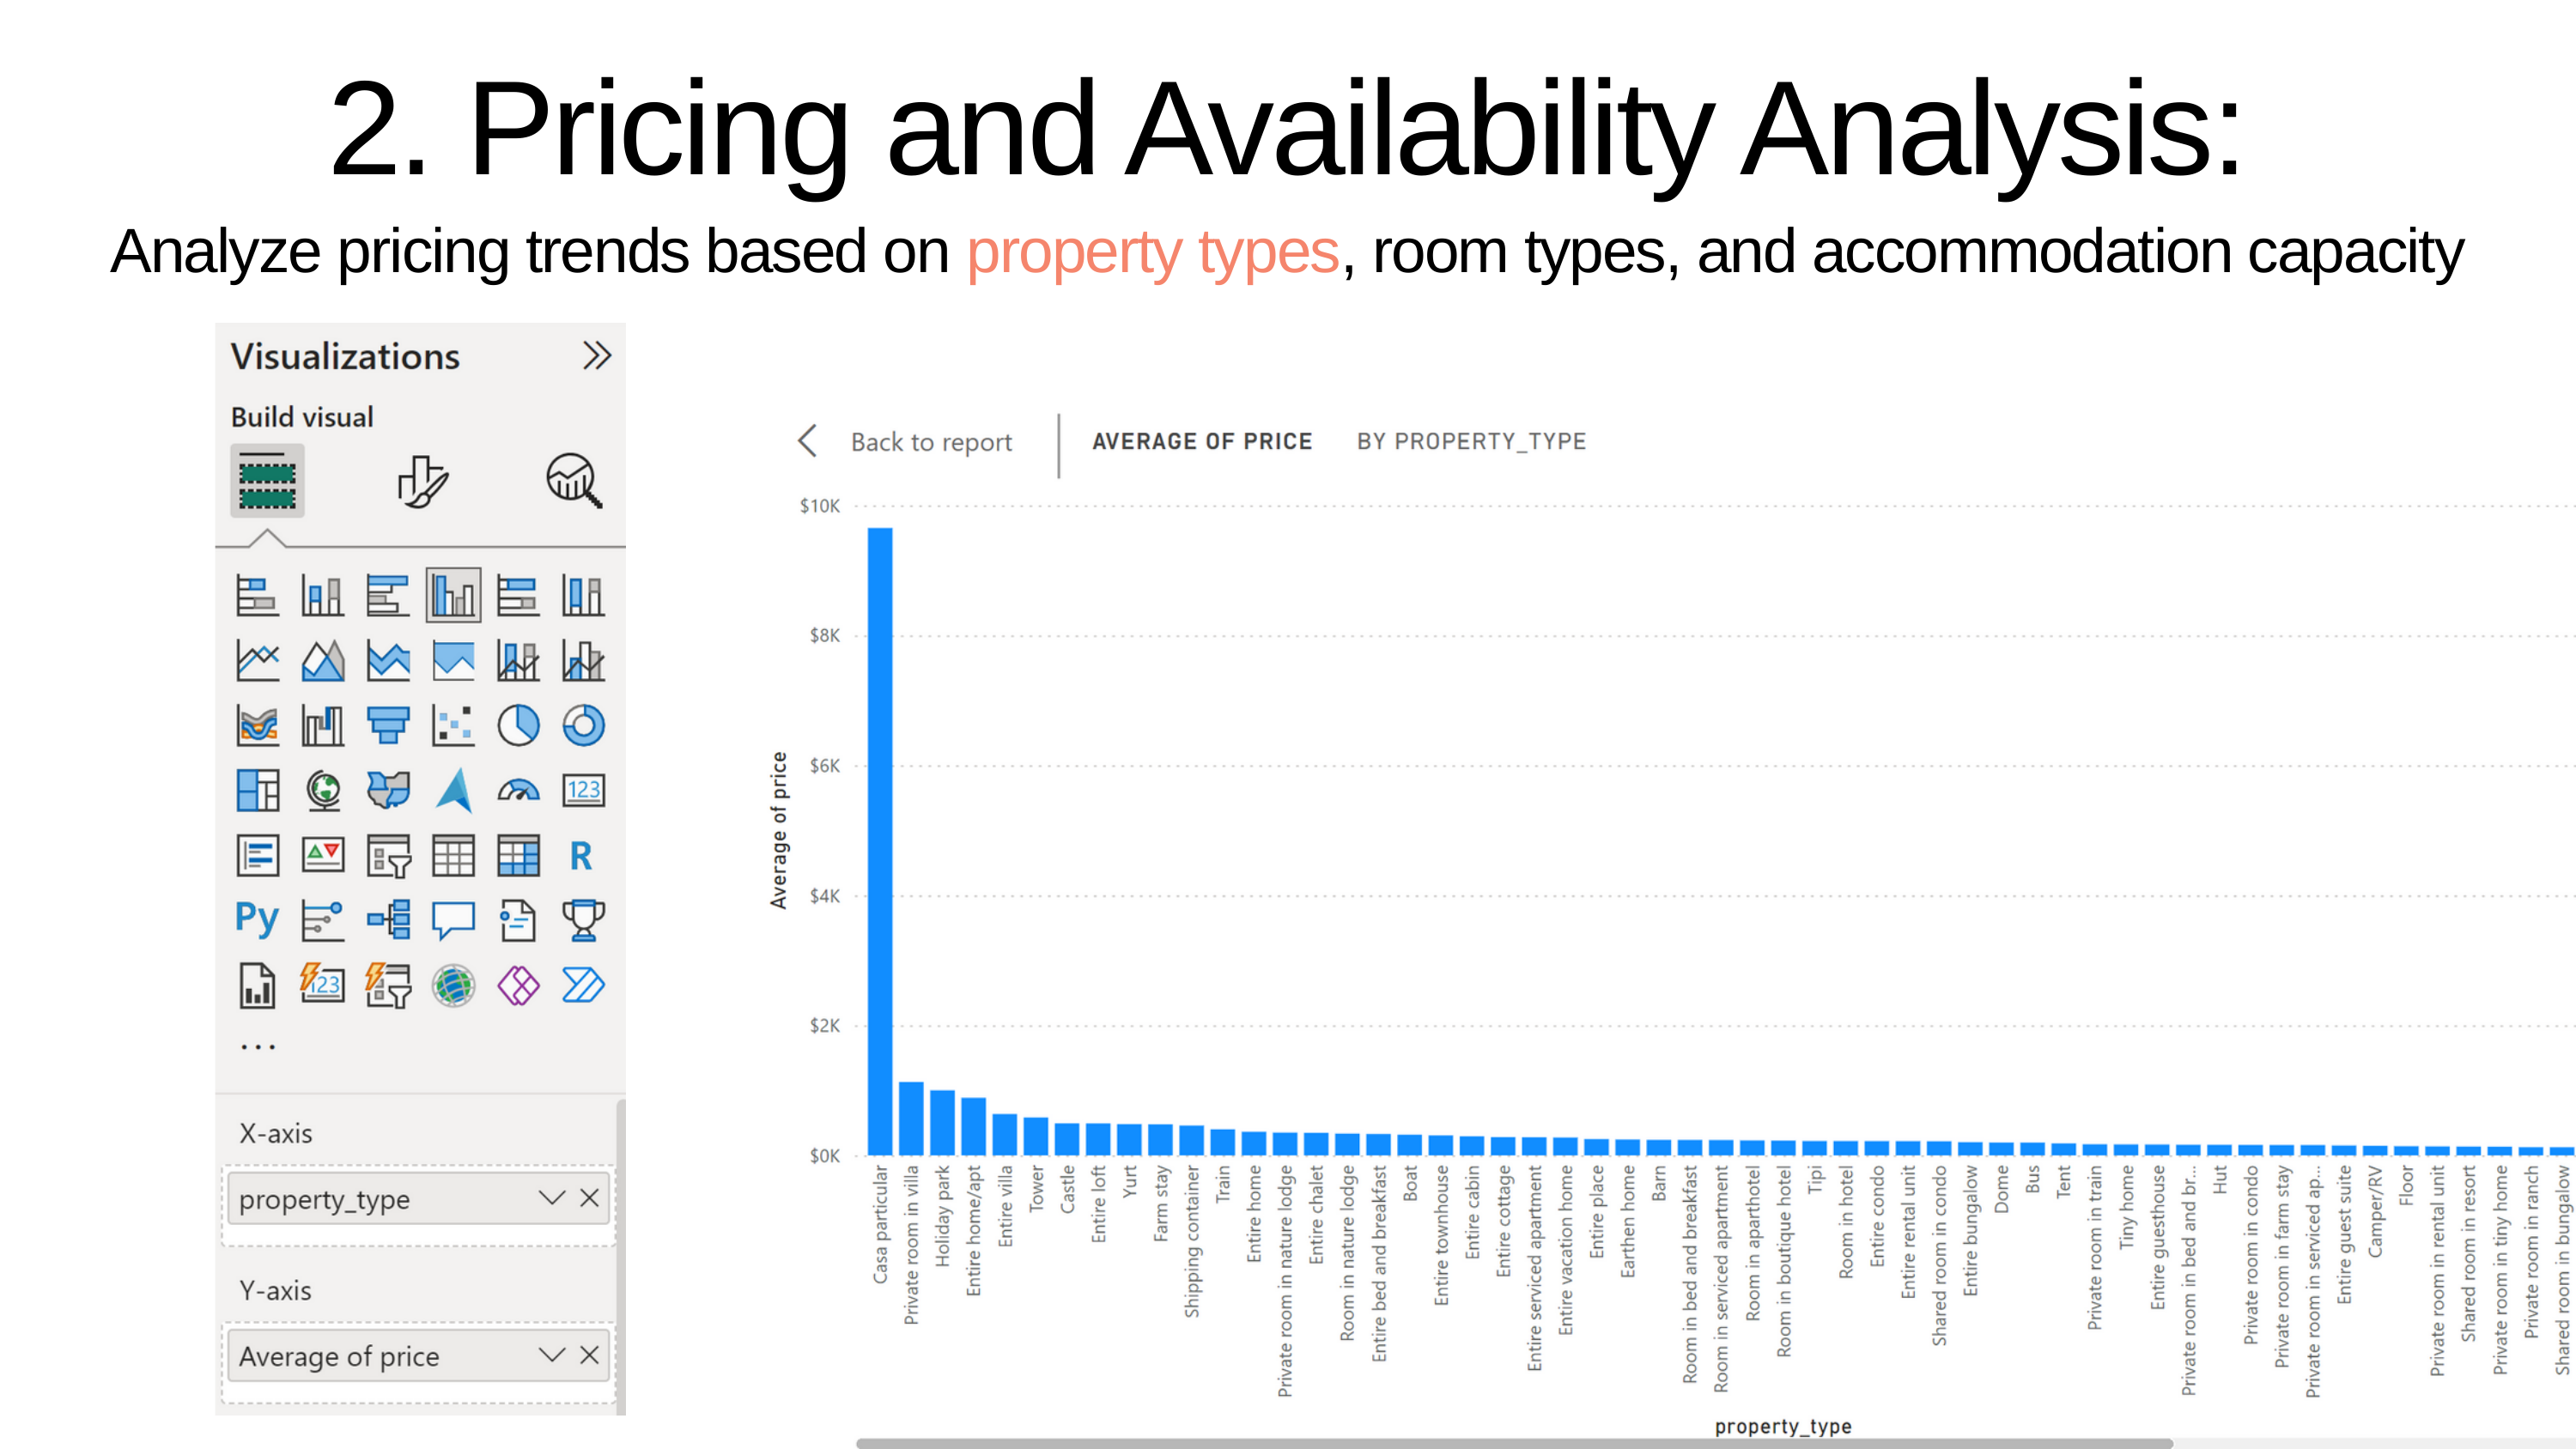

2. Pricing and Availability Analysis:
Analyze pricing trends based on property types, room types, and accommodation capacity